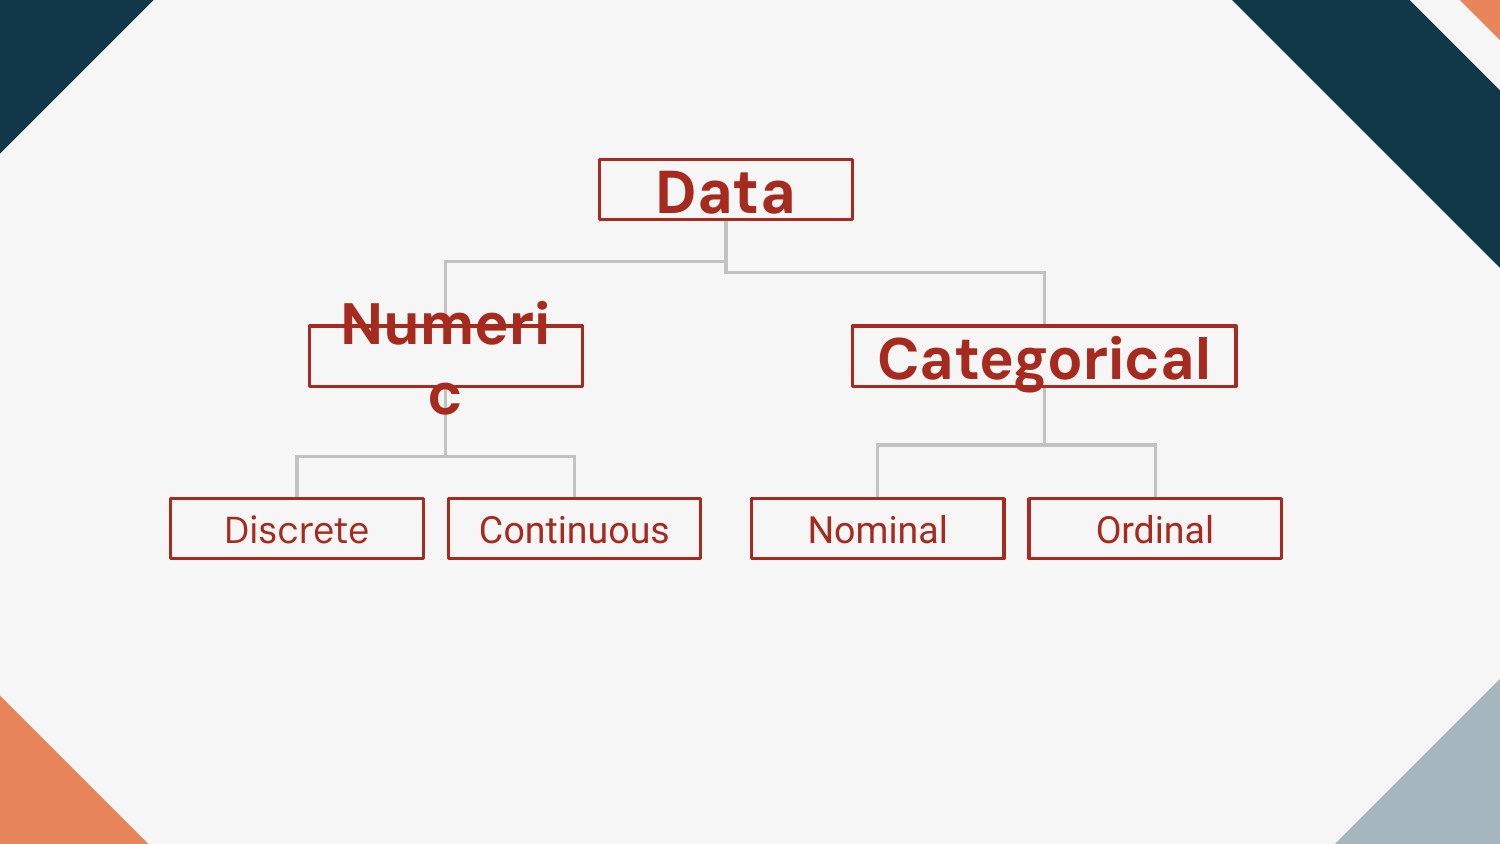

Data
Numeric
Categorical
Discrete
Continuous
Nominal
Ordinal